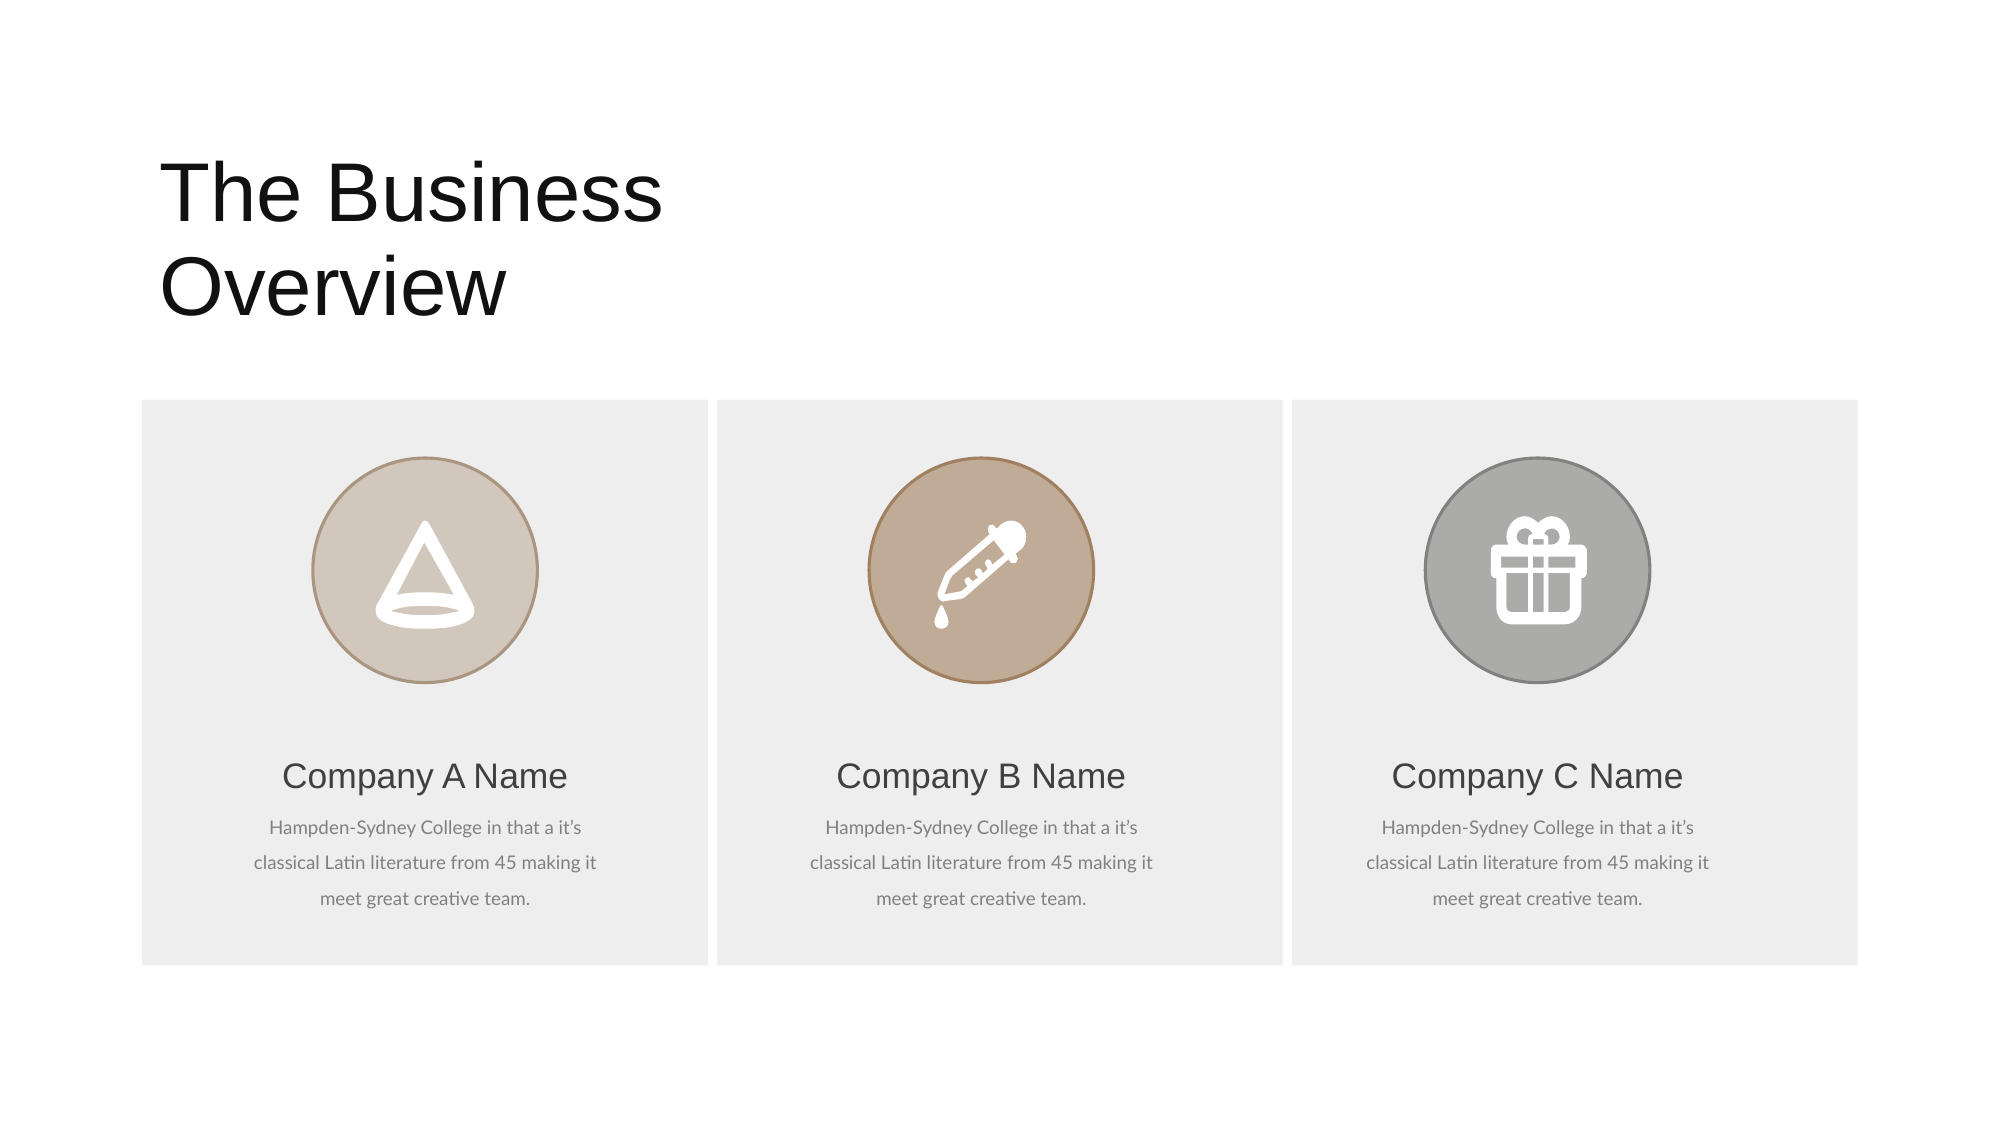

The Business
Overview

Company A Name
Hampden-Sydney College in that a it’s
classical Latin literature from 45 making it meet great creative team.
Company B Name
Hampden-Sydney College in that a it’s
classical Latin literature from 45 making it meet great creative team.
Company C Name
Hampden-Sydney College in that a it’s
classical Latin literature from 45 making it meet great creative team.